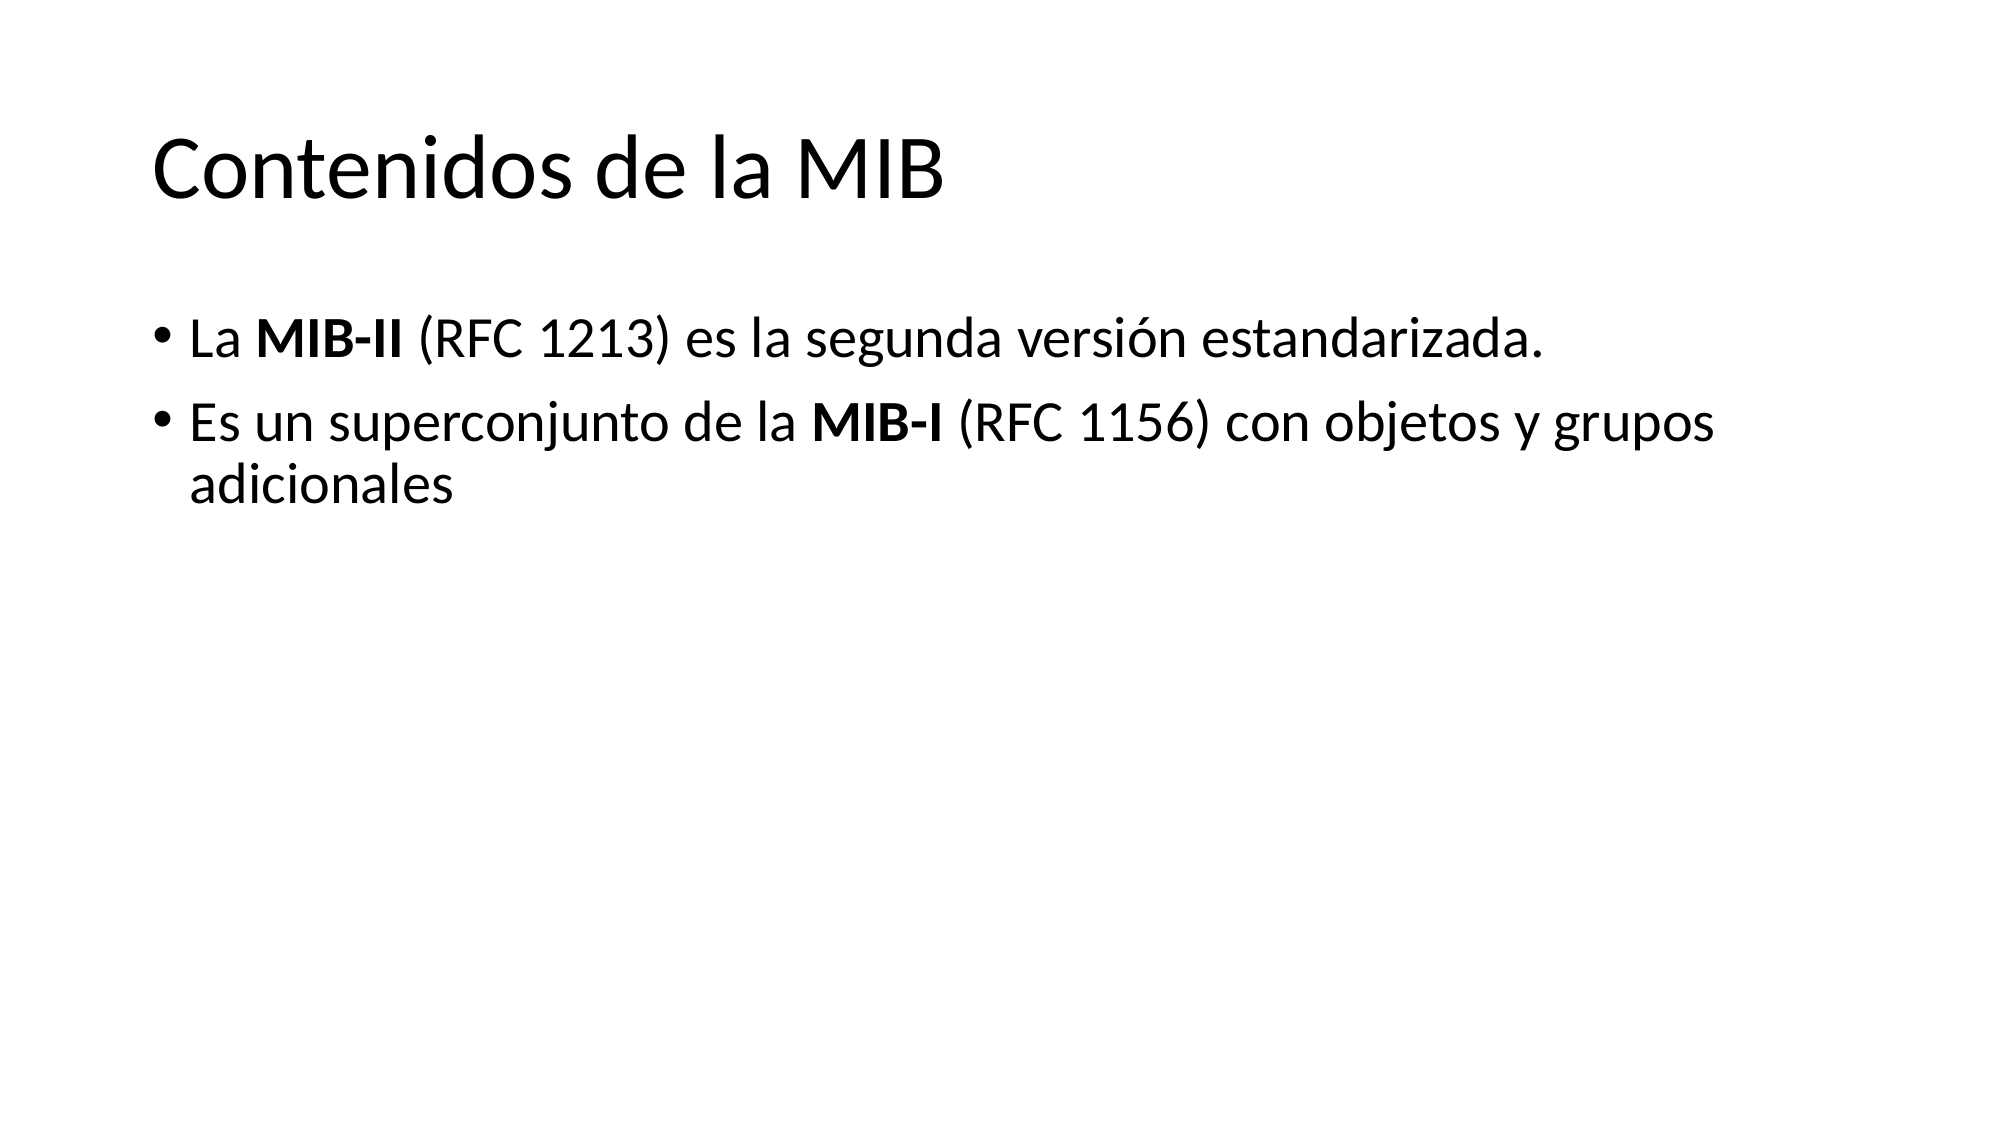

# Contenidos de la MIB
La MIB-II (RFC 1213) es la segunda versión estandarizada.
Es un superconjunto de la MIB-I (RFC 1156) con objetos y grupos adicionales